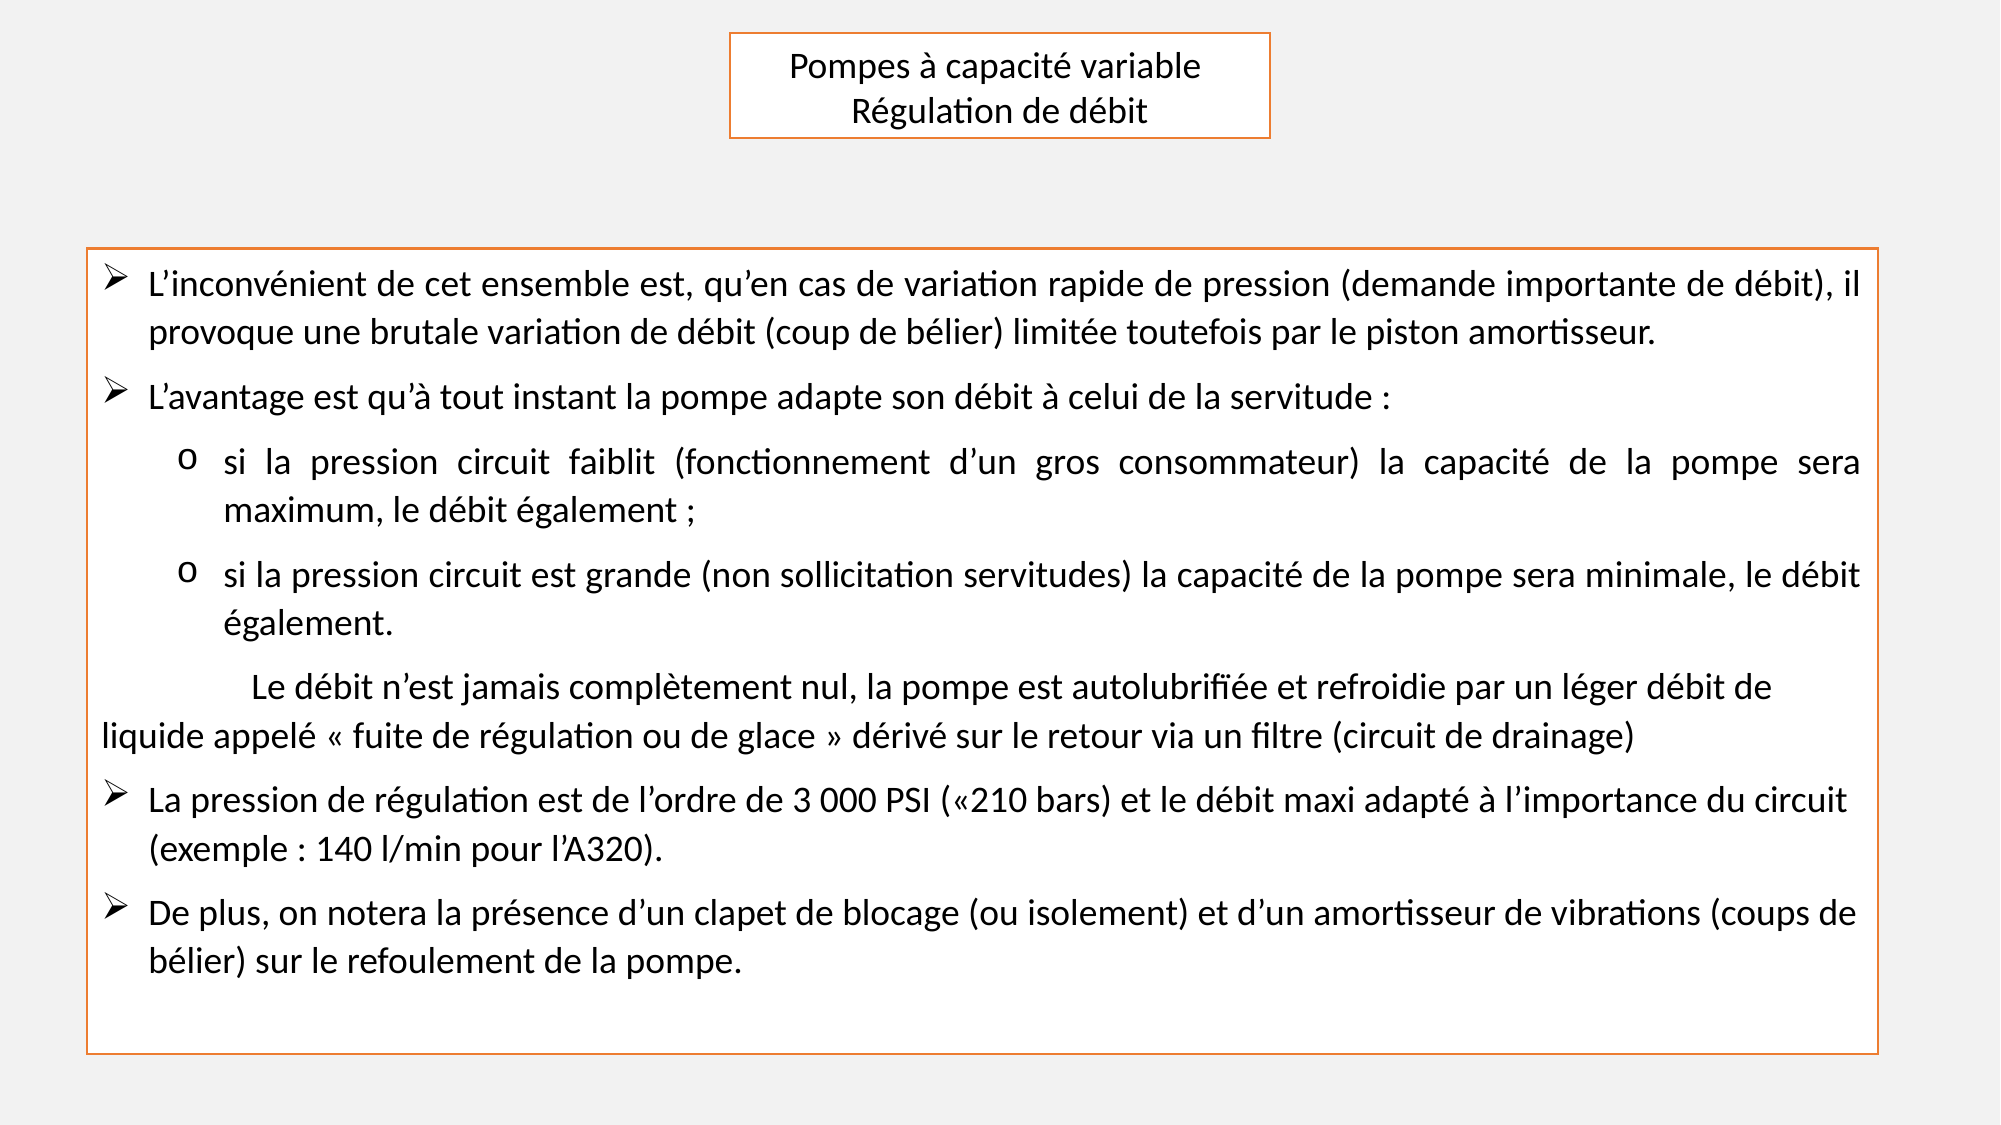

Pompes à capacité variable
Régulation de débit
L’inconvénient de cet ensemble est, qu’en cas de variation rapide de pression (demande importante de débit), il provoque une brutale variation de débit (coup de bélier) limitée toutefois par le piston amortisseur.
L’avantage est qu’à tout instant la pompe adapte son débit à celui de la servitude :
si la pression circuit faiblit (fonctionnement d’un gros consommateur) la capacité de la pompe sera maximum, le débit également ;
si la pression circuit est grande (non sollicitation servitudes) la capacité de la pompe sera minimale, le débit également.
	Le débit n’est jamais complètement nul, la pompe est autolubrifïée et refroidie par un léger débit de liquide appelé « fuite de régulation ou de glace » dérivé sur le retour via un filtre (circuit de drainage)
La pression de régulation est de l’ordre de 3 000 PSI («210 bars) et le débit maxi adapté à l’importance du circuit (exemple : 140 l/min pour l’A320).
De plus, on notera la présence d’un clapet de blocage (ou isolement) et d’un amortisseur de vibrations (coups de bélier) sur le refoulement de la pompe.